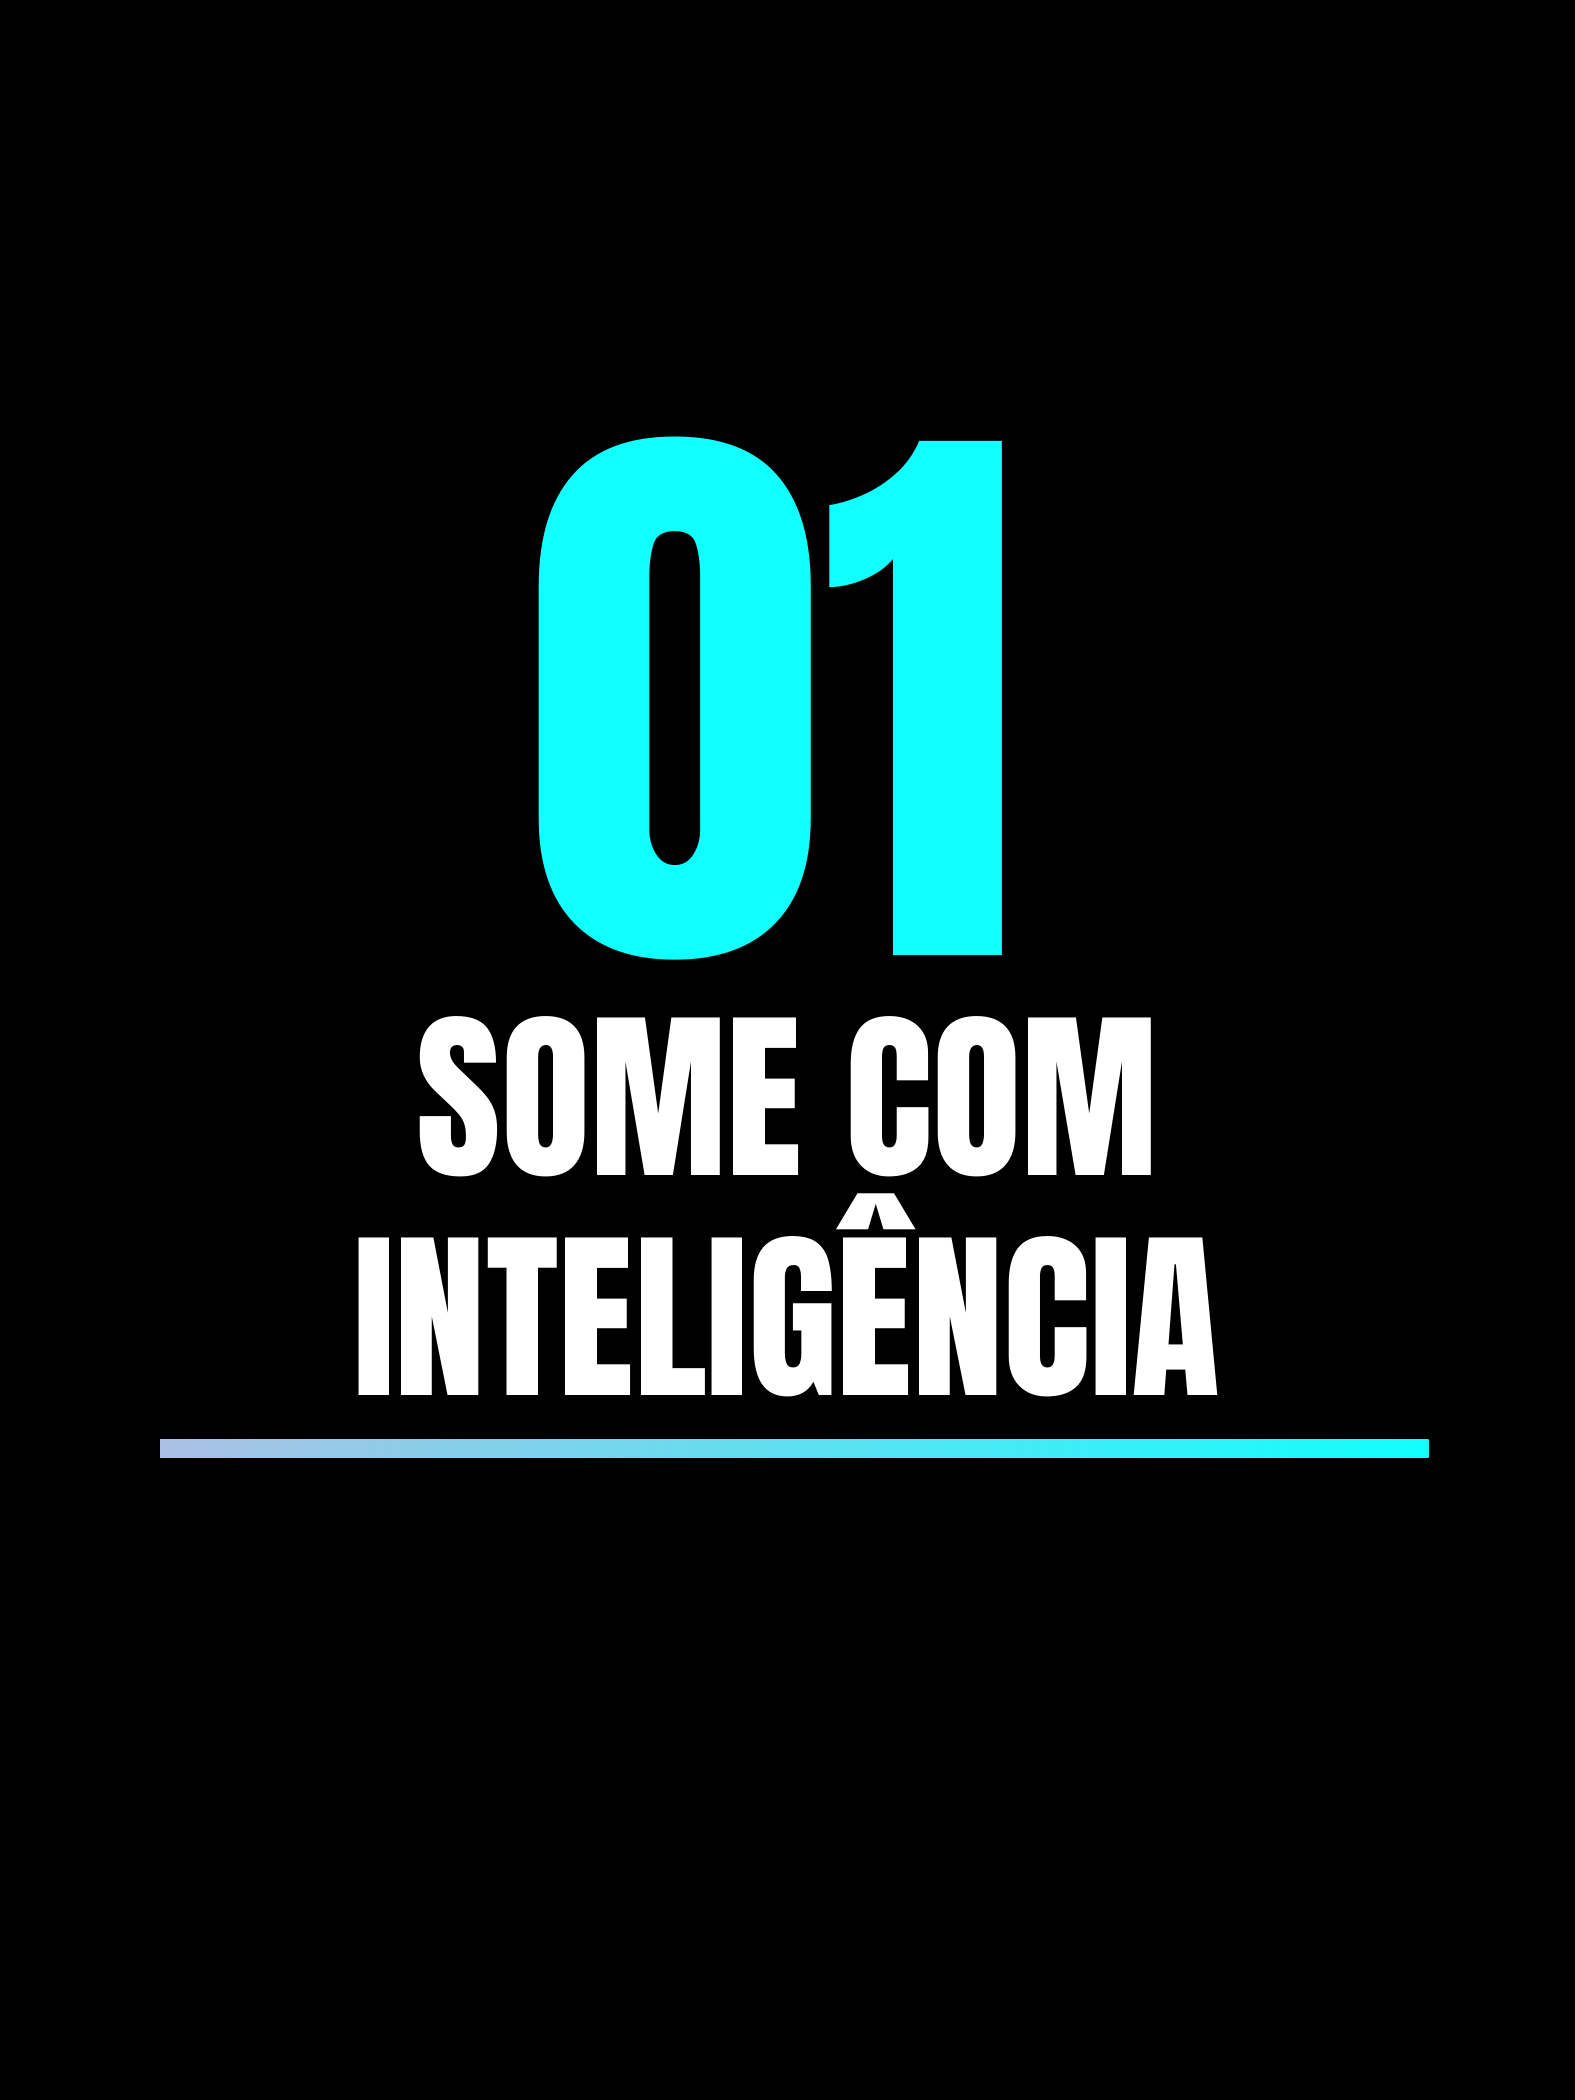

01
SOME COM INTELIGÊNCIA

POWER BI – RISOALDO ALMEIDA
3